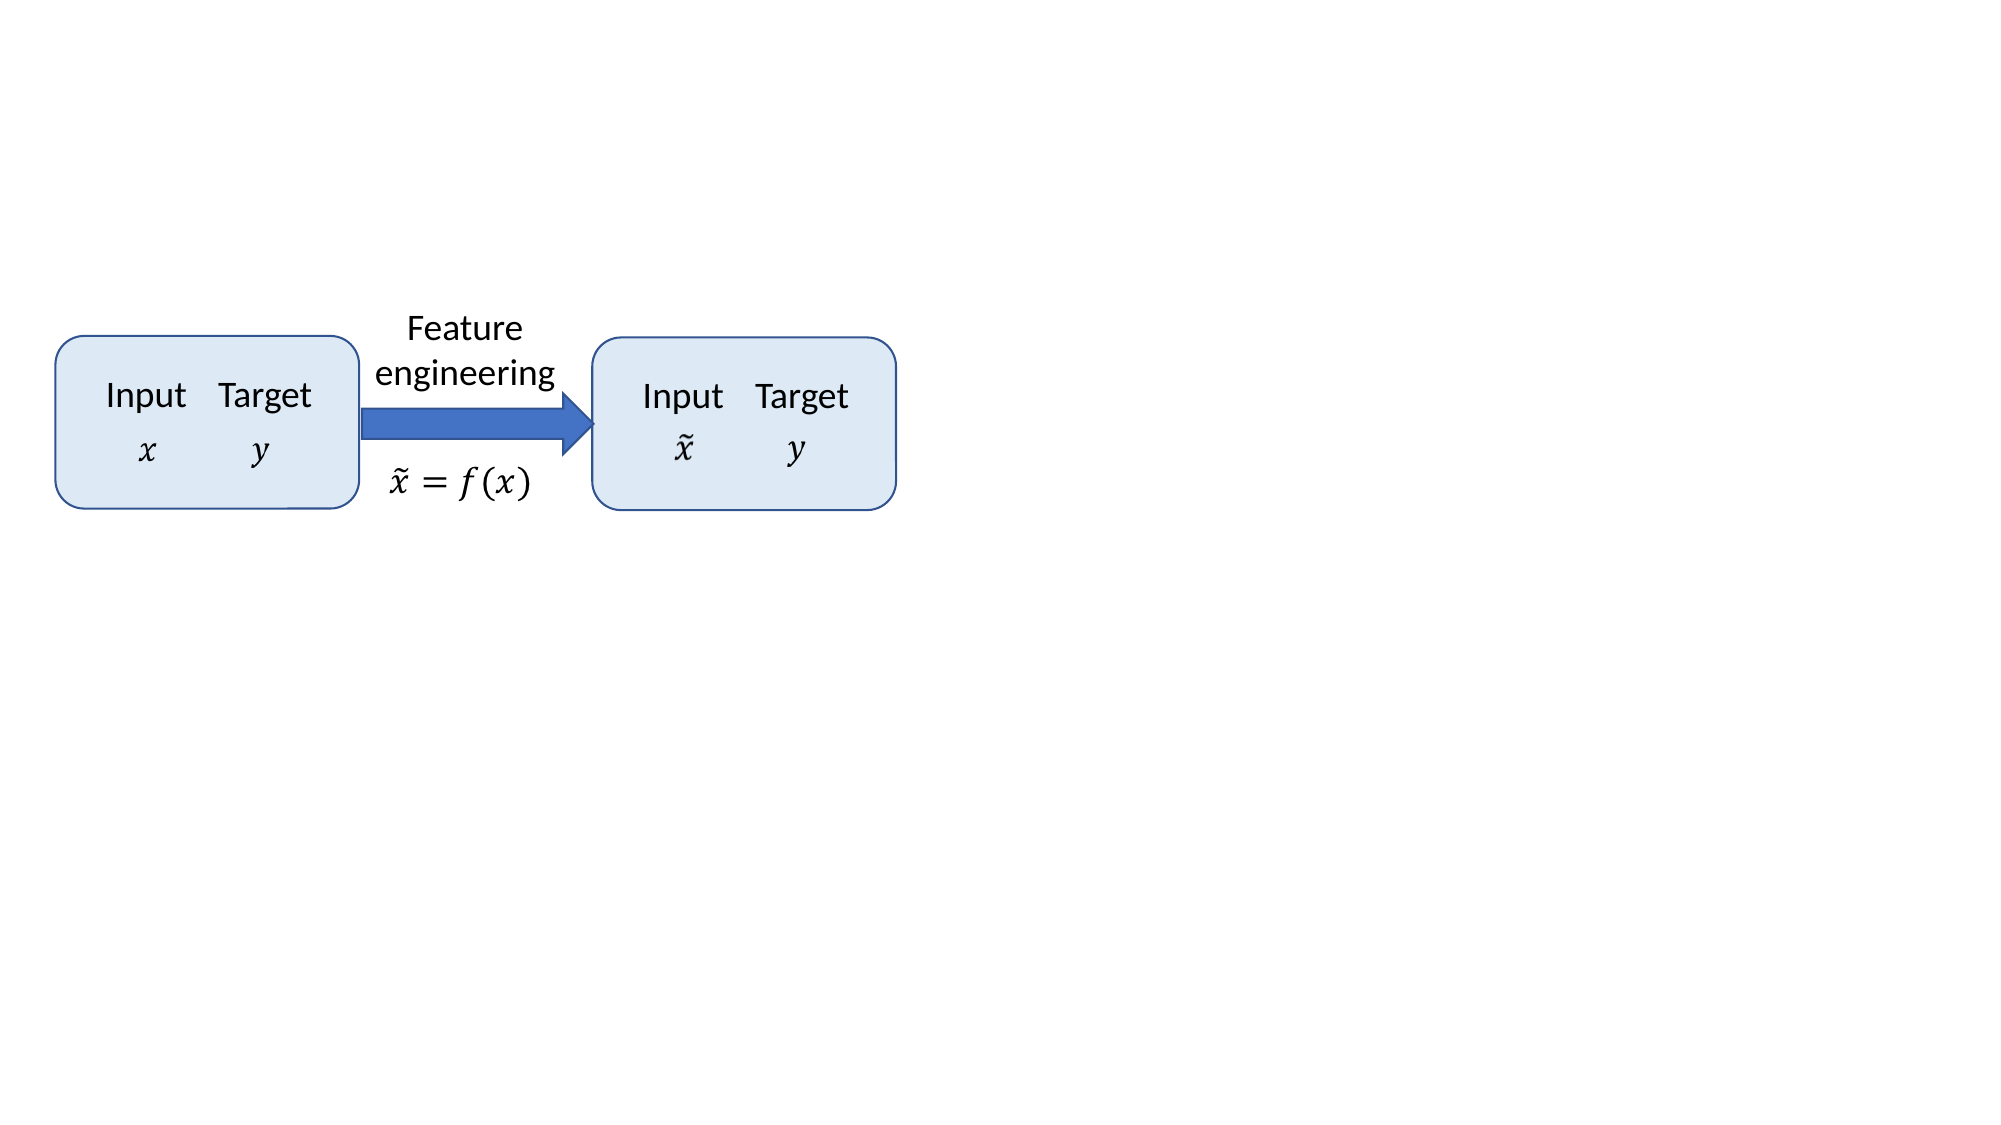

#
Feature
engineering

Input
Target

Input

Target